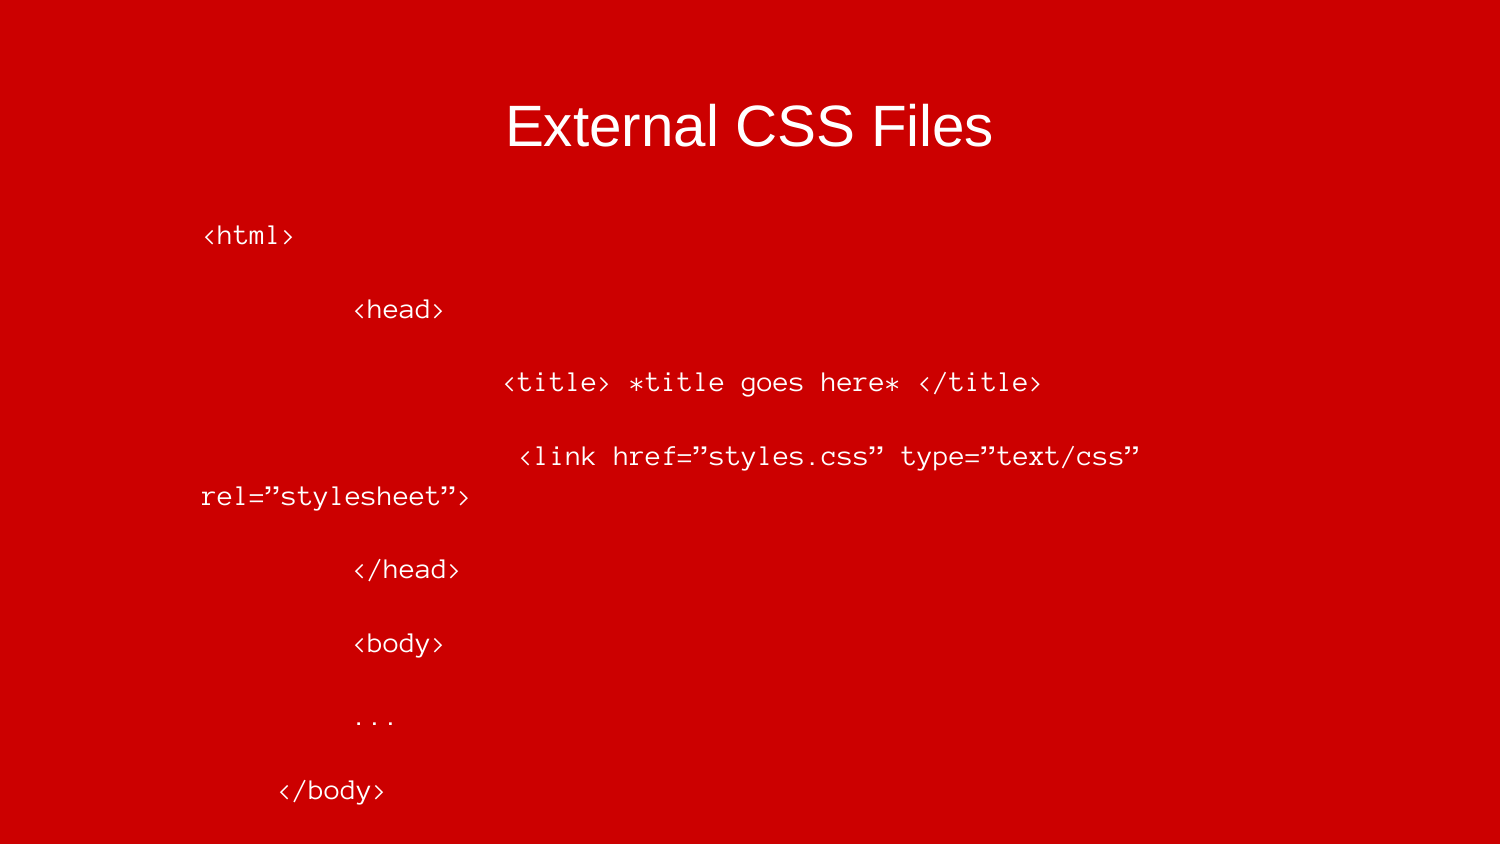

# External CSS Files
<html>
	<head>
		<title> *title goes here* </title>
		 <link href=”styles.css” type=”text/css” rel=”stylesheet”>
	</head>
	<body>
	...
</body>
</html>